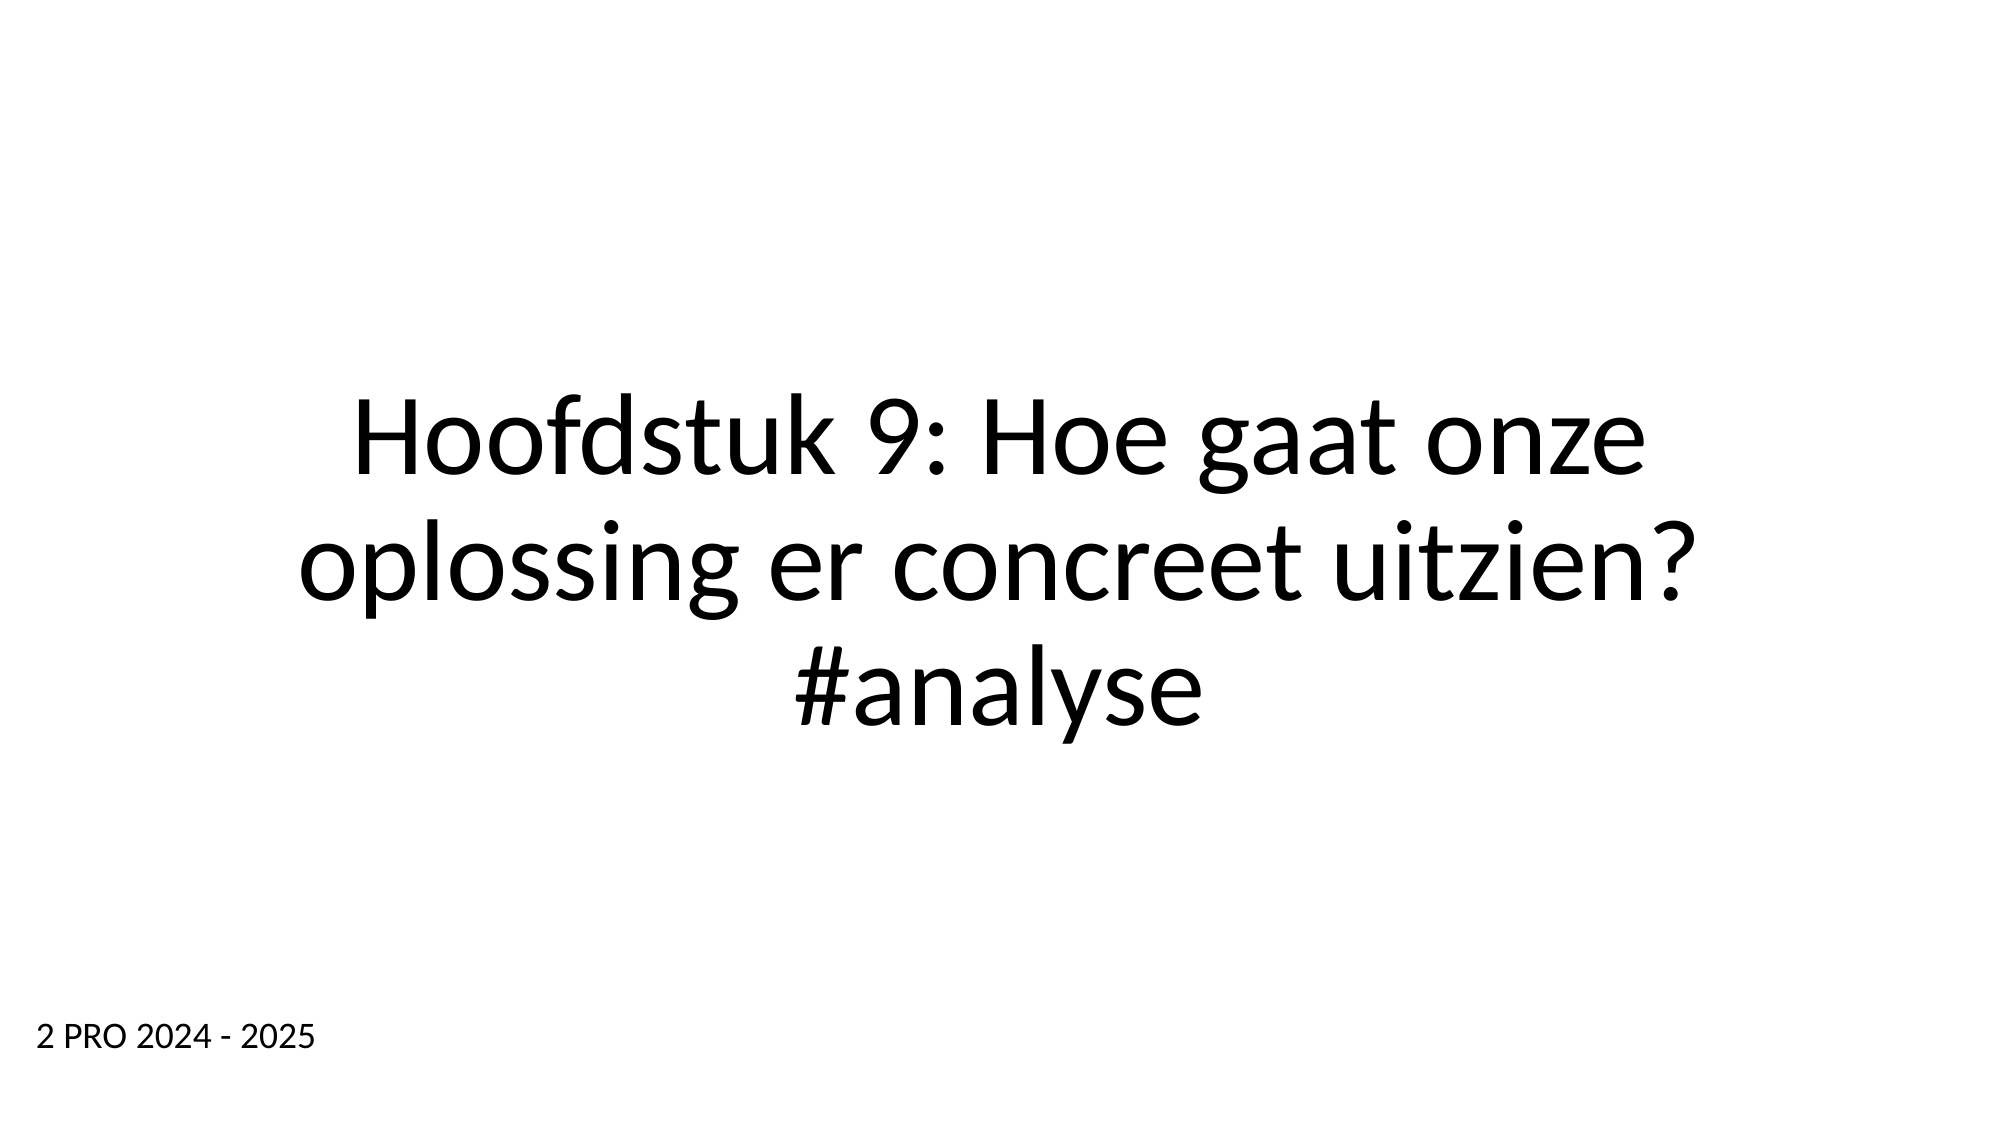

# Hoofdstuk 9: Hoe gaat onze oplossing er concreet uitzien? #analyse
2 PRO 2024 - 2025